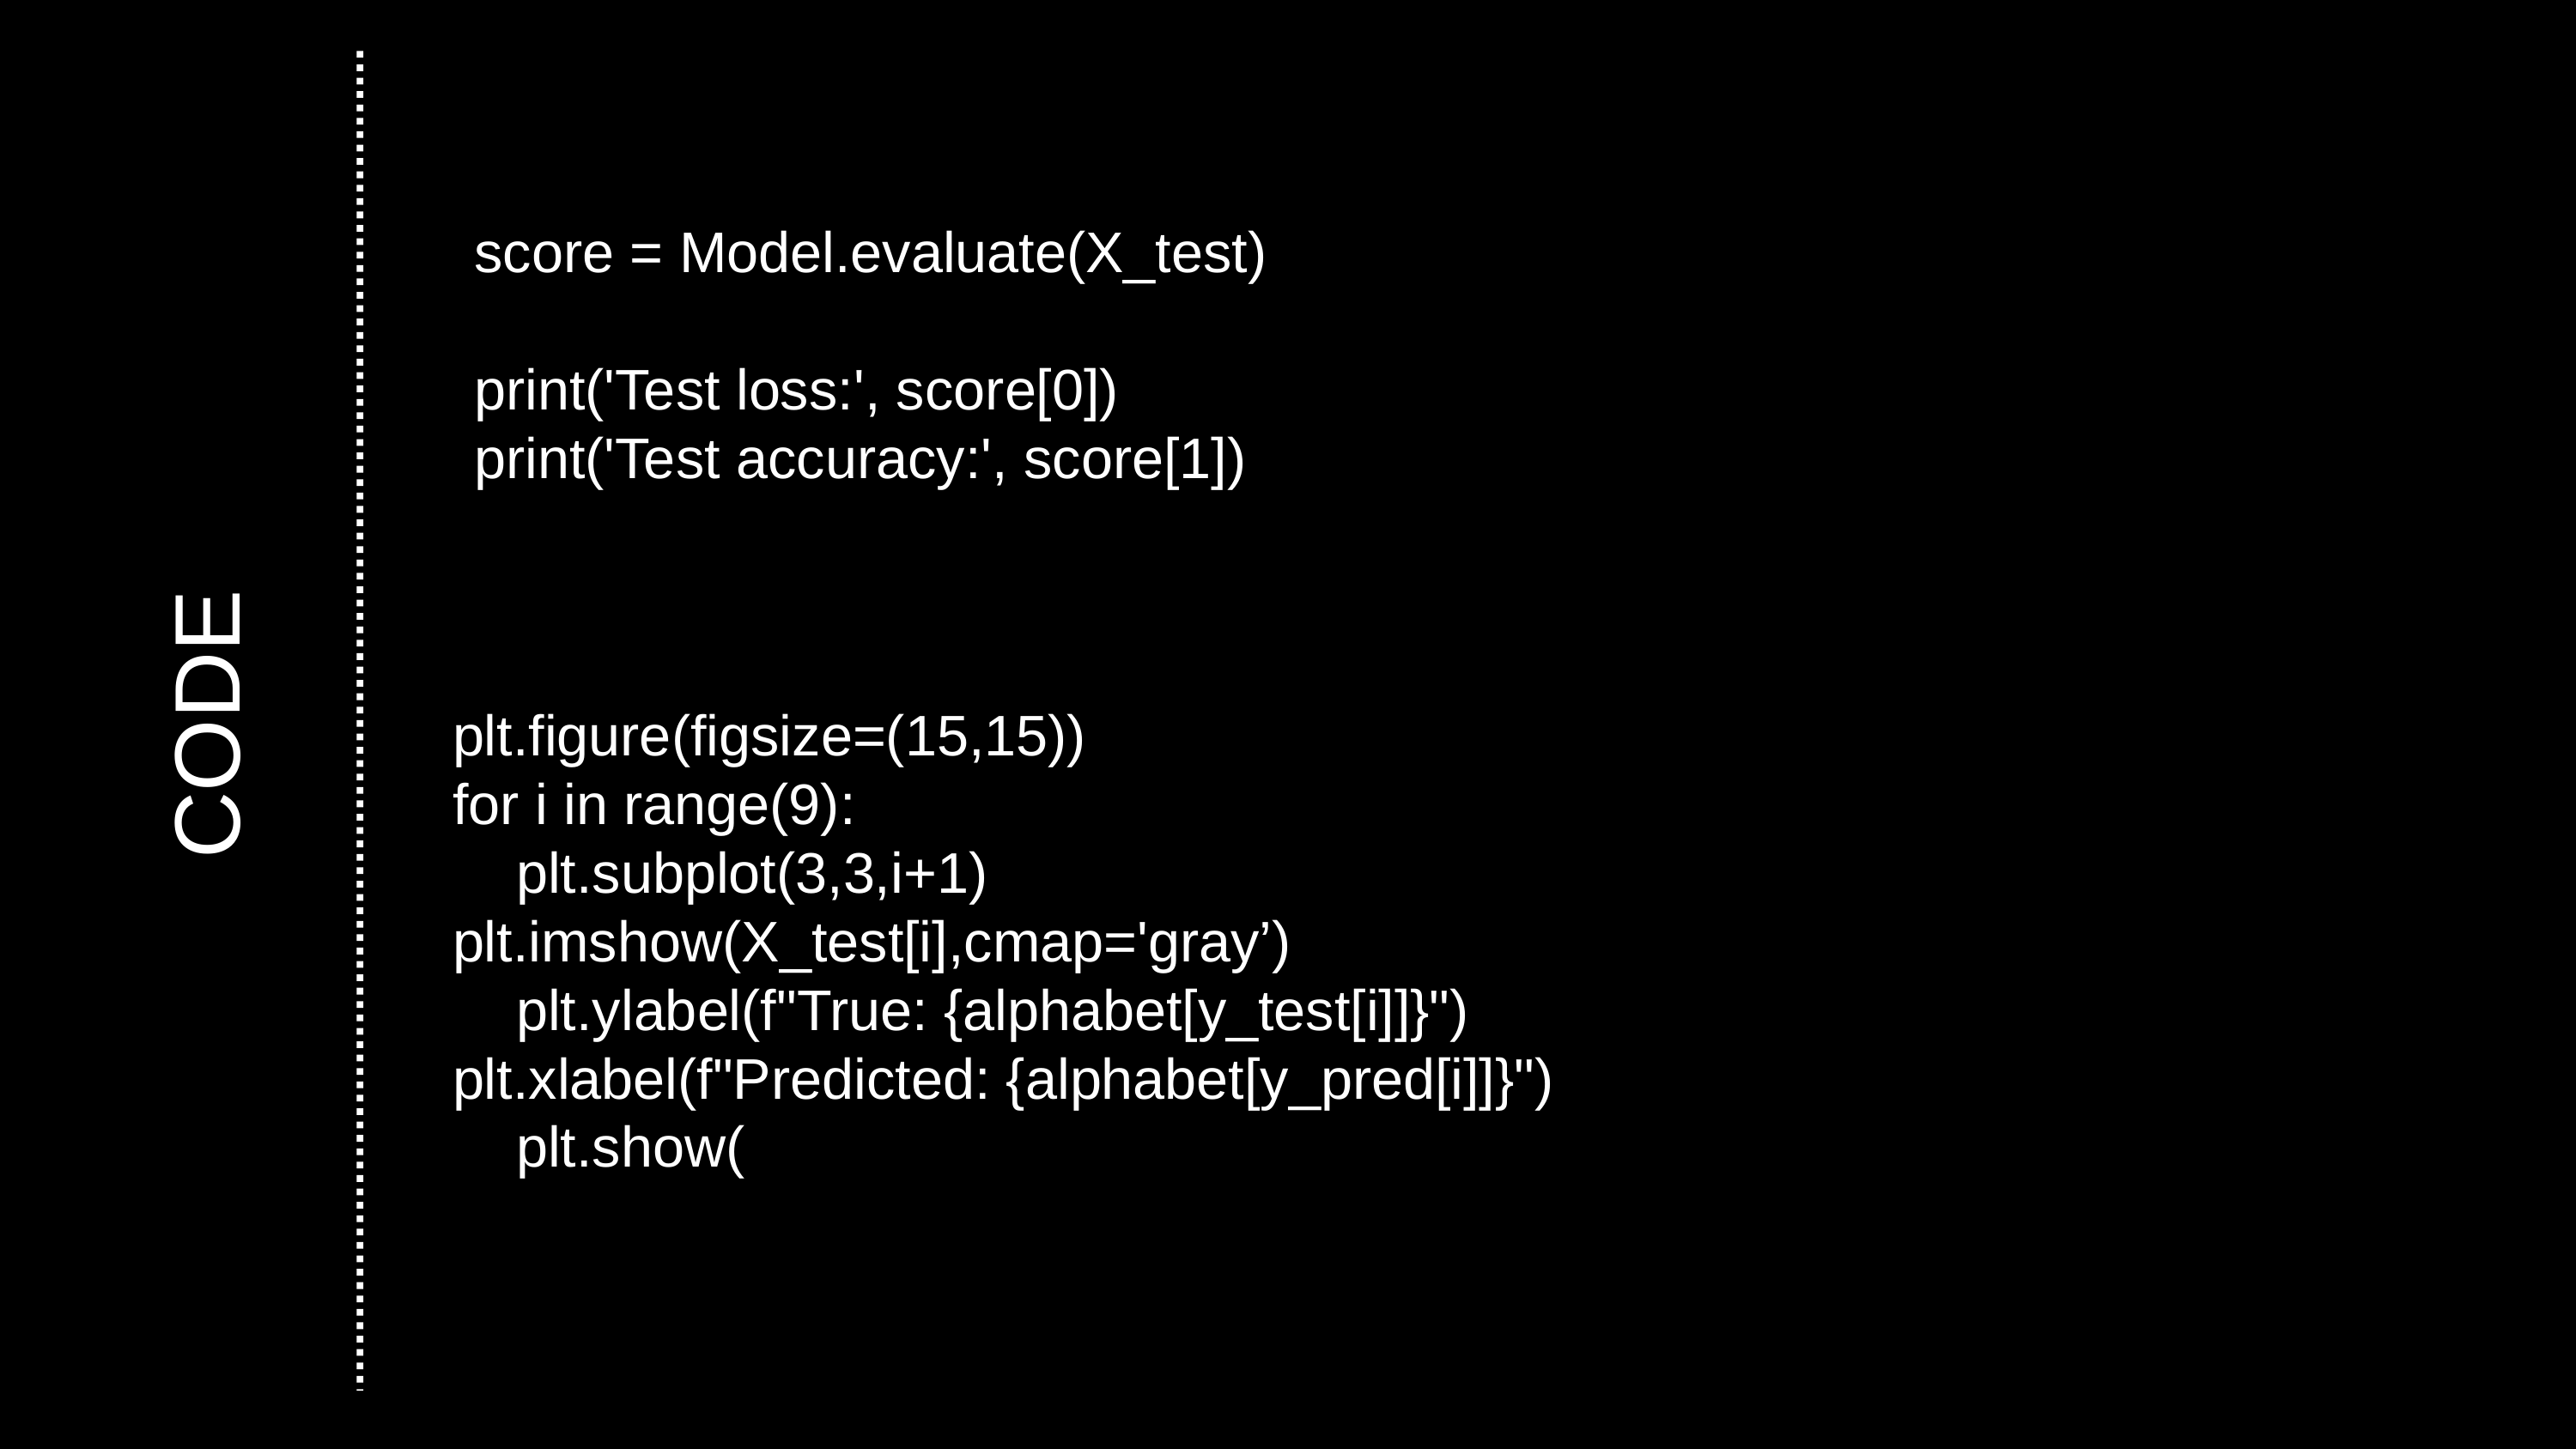

score = Model.evaluate(X_test)

print('Test loss:', score[0])
print('Test accuracy:', score[1])
CODE
plt.figure(figsize=(15,15))
for i in range(9):
    plt.subplot(3,3,i+1)                   plt.imshow(X_test[i],cmap='gray’)
    plt.ylabel(f"True: {alphabet[y_test[i]]}")    plt.xlabel(f"Predicted: {alphabet[y_pred[i]]}")
    plt.show(